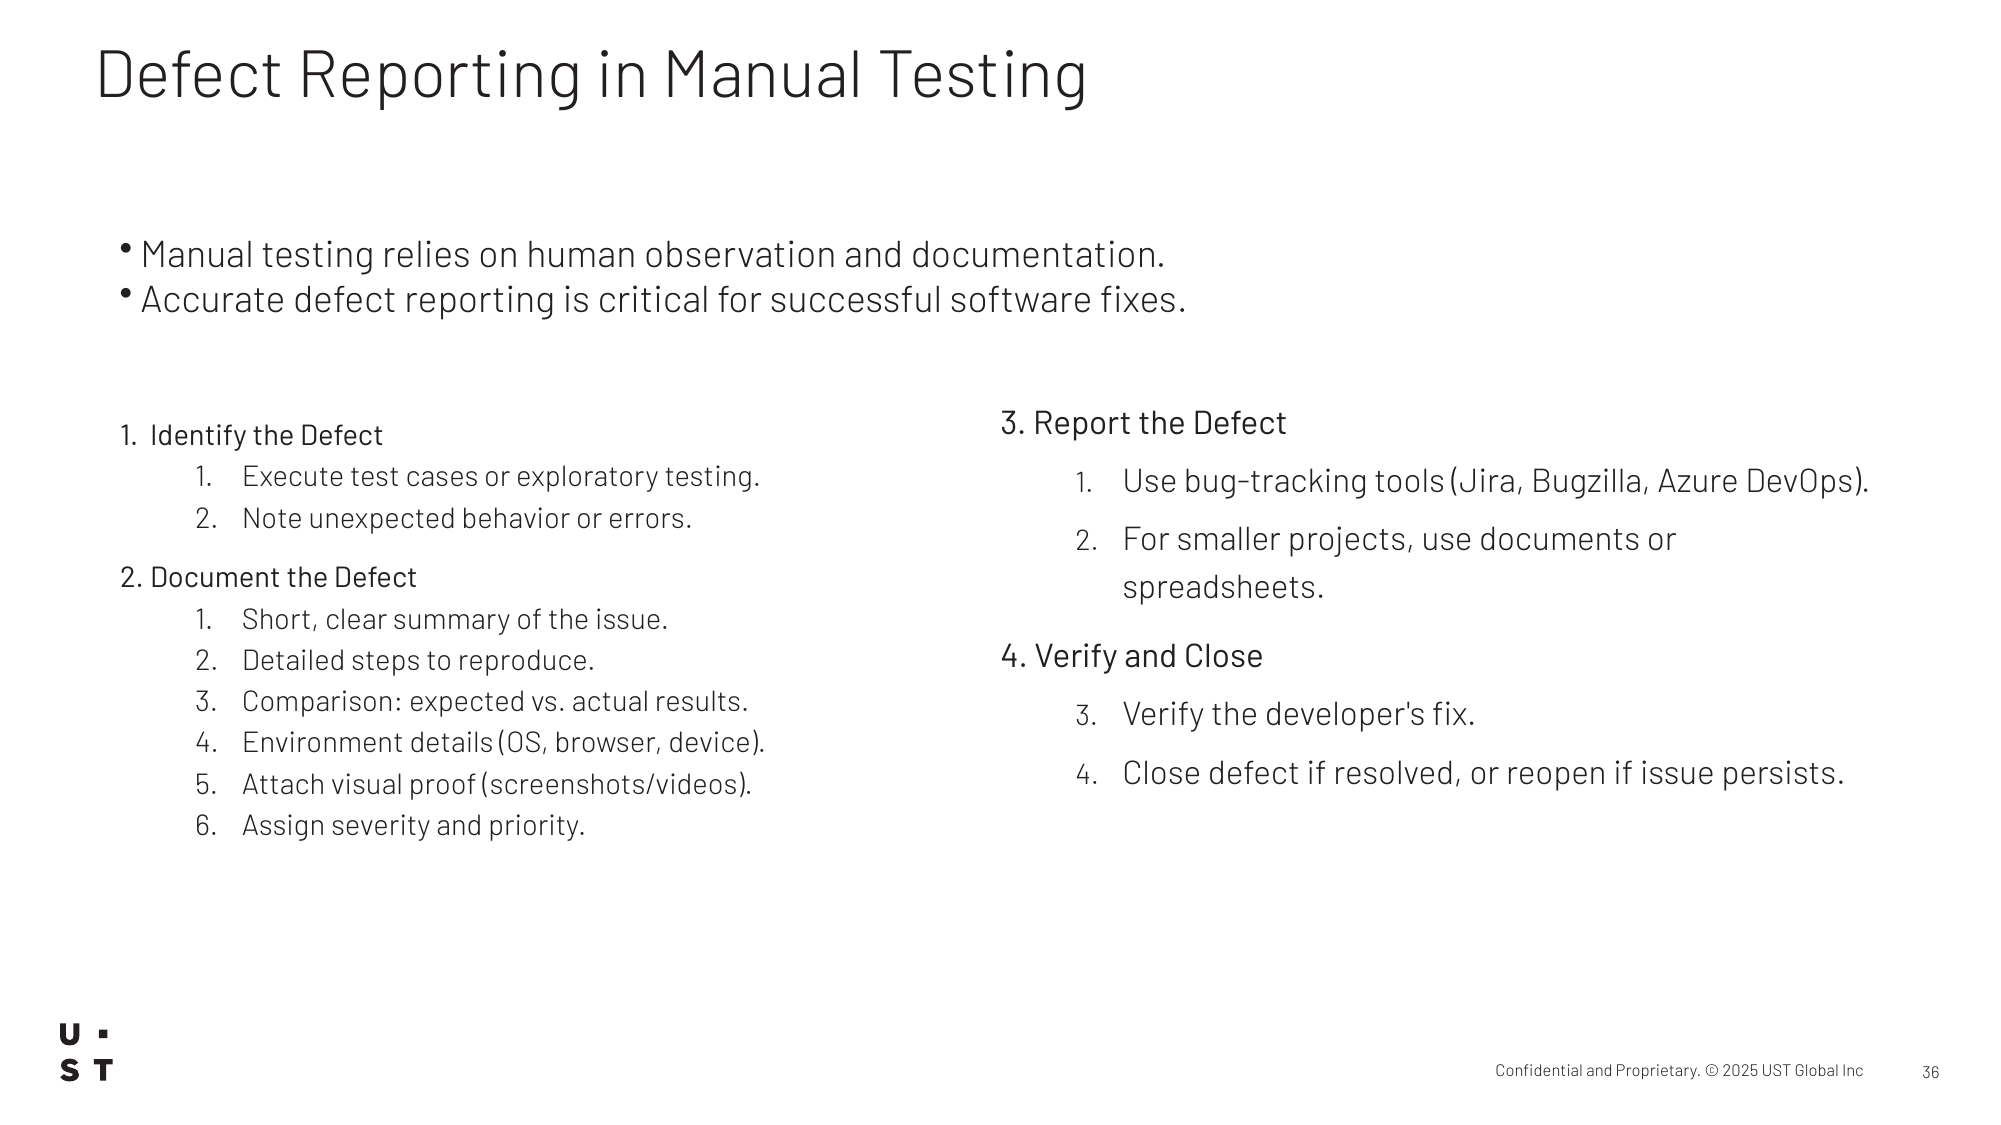

# Defect Reporting in Manual Testing
 Manual testing relies on human observation and documentation.
 Accurate defect reporting is critical for successful software fixes.
Identify the Defect
Execute test cases or exploratory testing.
Note unexpected behavior or errors.
Document the Defect
Short, clear summary of the issue.
Detailed steps to reproduce.
Comparison: expected vs. actual results.
Environment details (OS, browser, device).
Attach visual proof (screenshots/videos).
Assign severity and priority.
3. Report the Defect
Use bug-tracking tools (Jira, Bugzilla, Azure DevOps).
For smaller projects, use documents or spreadsheets.
4. Verify and Close
Verify the developer's fix.
Close defect if resolved, or reopen if issue persists.